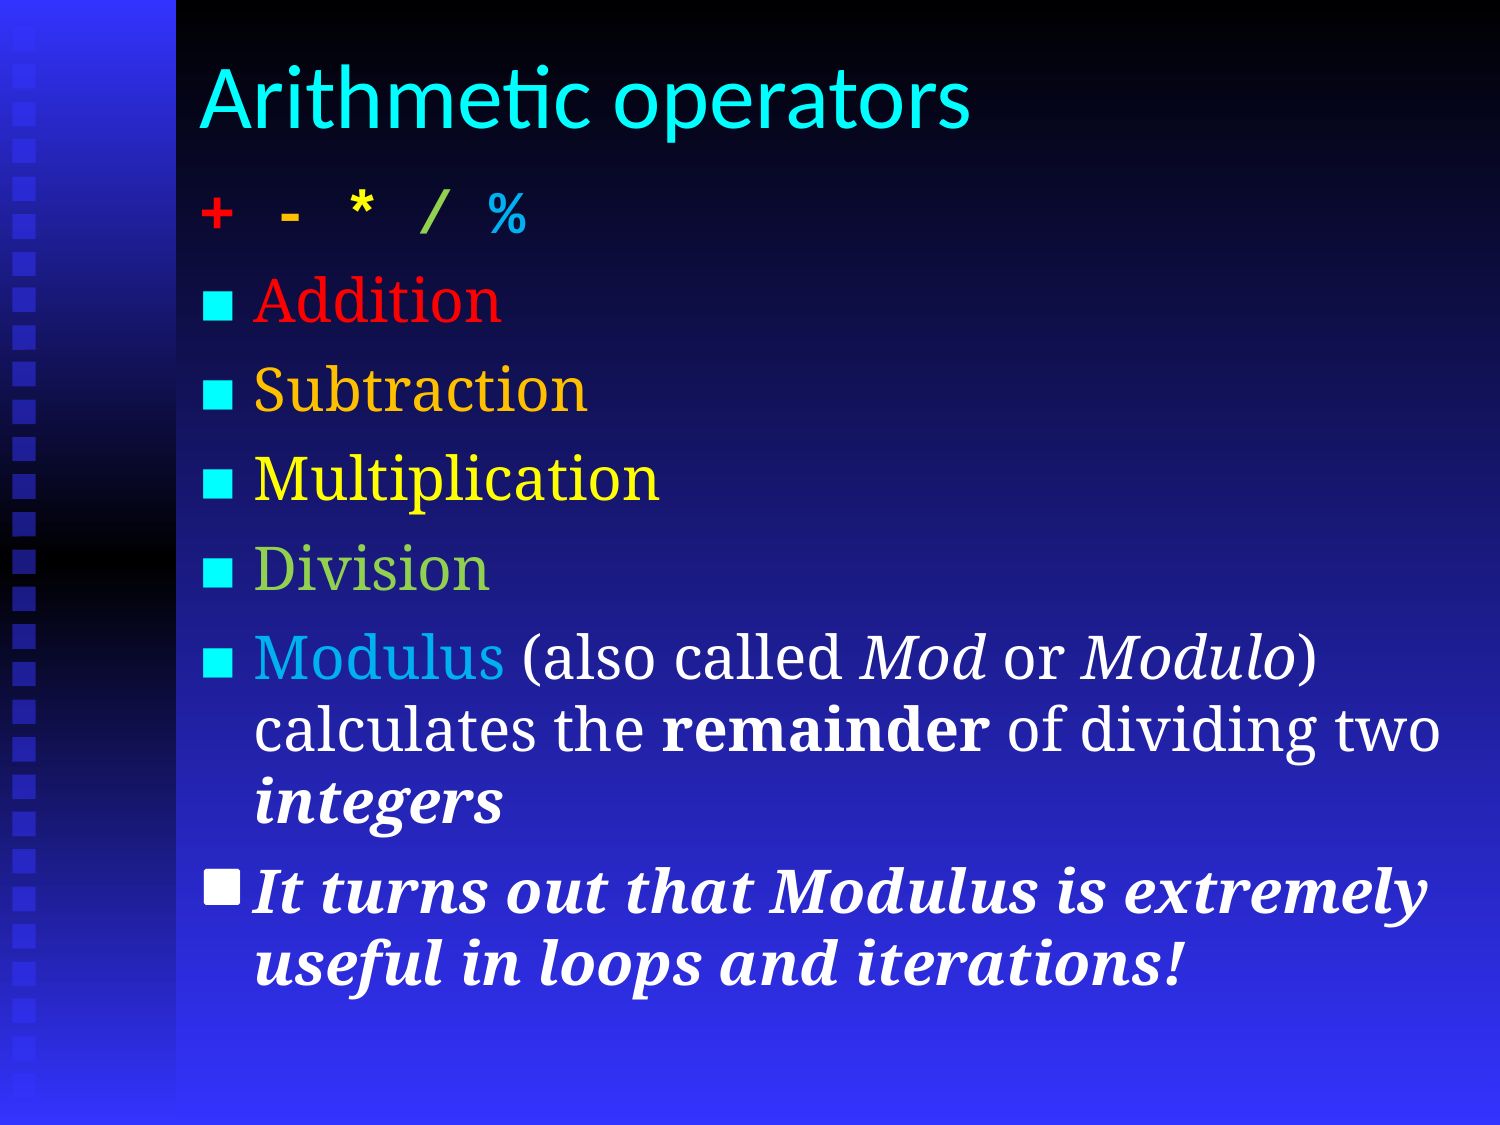

Arithmetic operators
+ - * / %
Addition
Subtraction
Multiplication
Division
Modulus (also called Mod or Modulo) calculates the remainder of dividing two integers
It turns out that Modulus is extremely useful in loops and iterations!
27